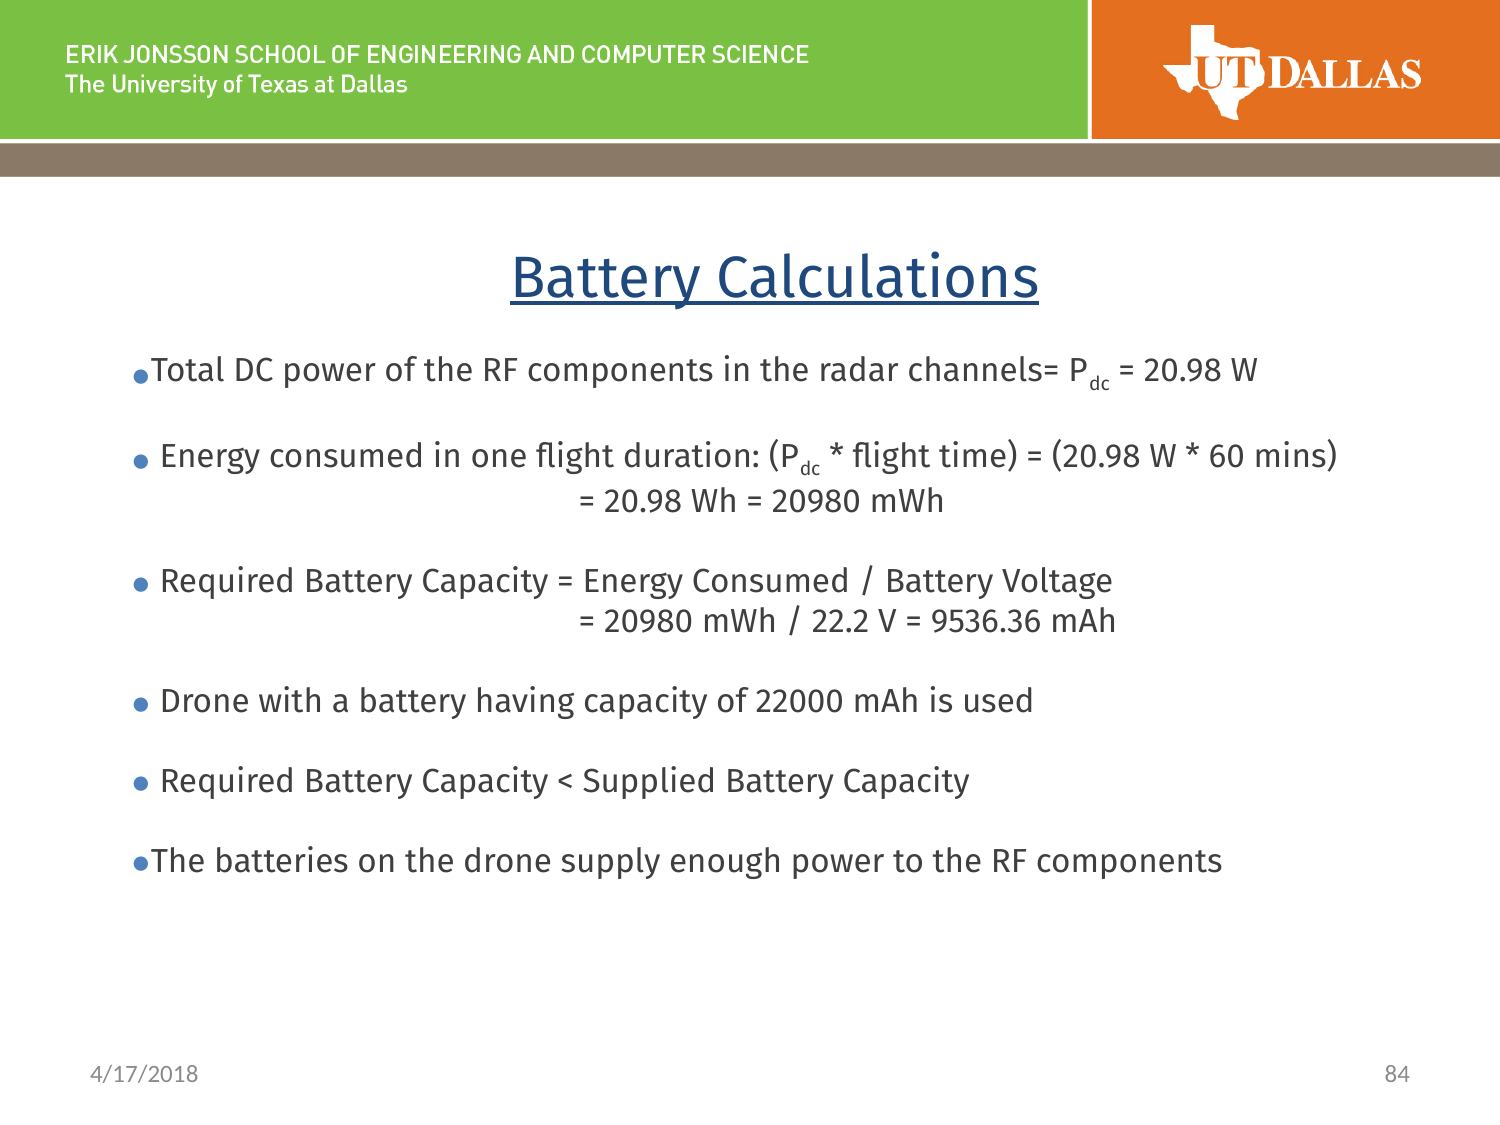

Battery Calculations

Total DC power of the RF components in the radar channels= Pdc = 20.98 W

 Energy consumed in one flight duration: (Pdc * flight time) = (20.98 W * 60 mins)
			= 20.98 Wh = 20980 mWh

 Required Battery Capacity = Energy Consumed / Battery Voltage
			= 20980 mWh / 22.2 V = 9536.36 mAh

 Drone with a battery having capacity of 22000 mAh is used

 Required Battery Capacity < Supplied Battery Capacity

The batteries on the drone supply enough power to the RF components

4/17/2018
84